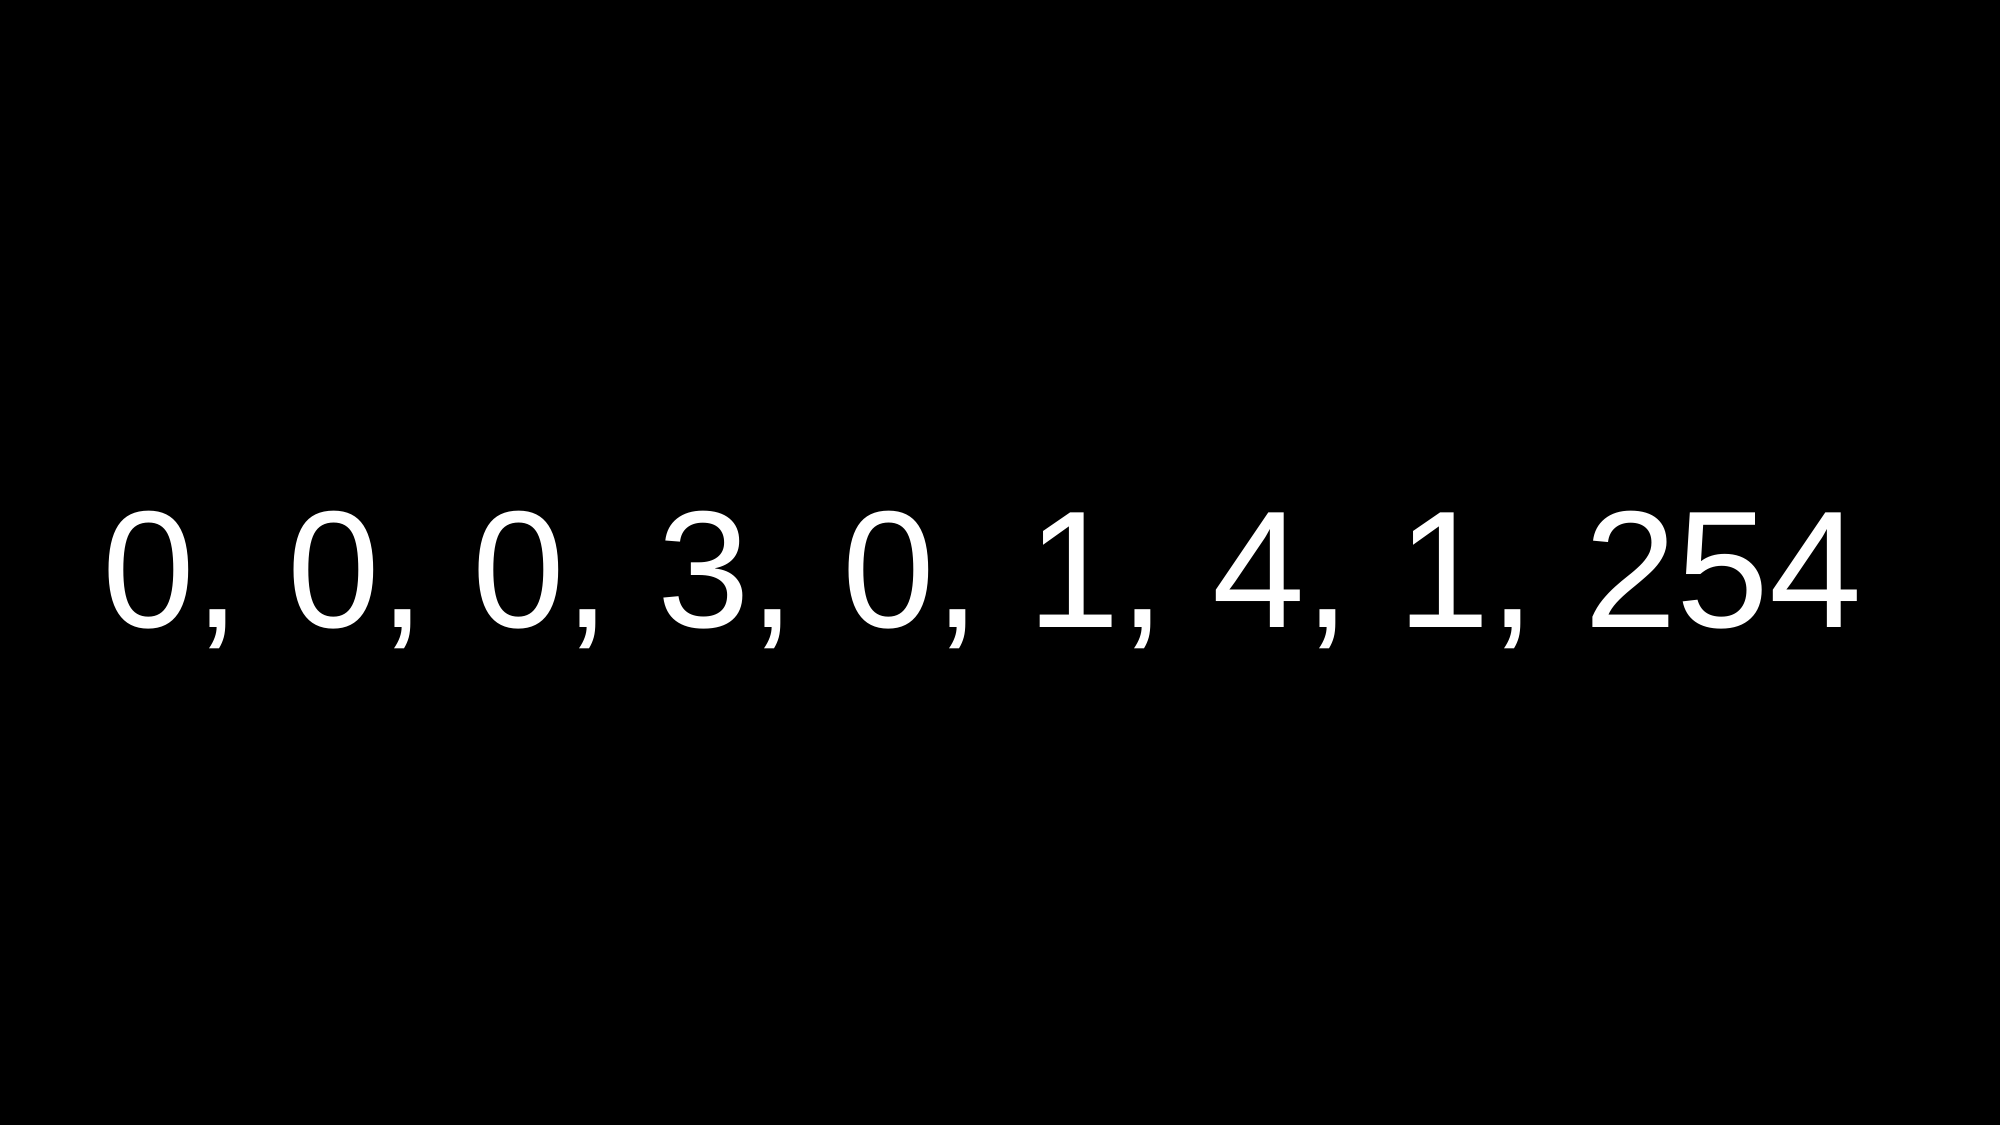

0, 0, 0, 3, 0, 1, 4, 1, 254